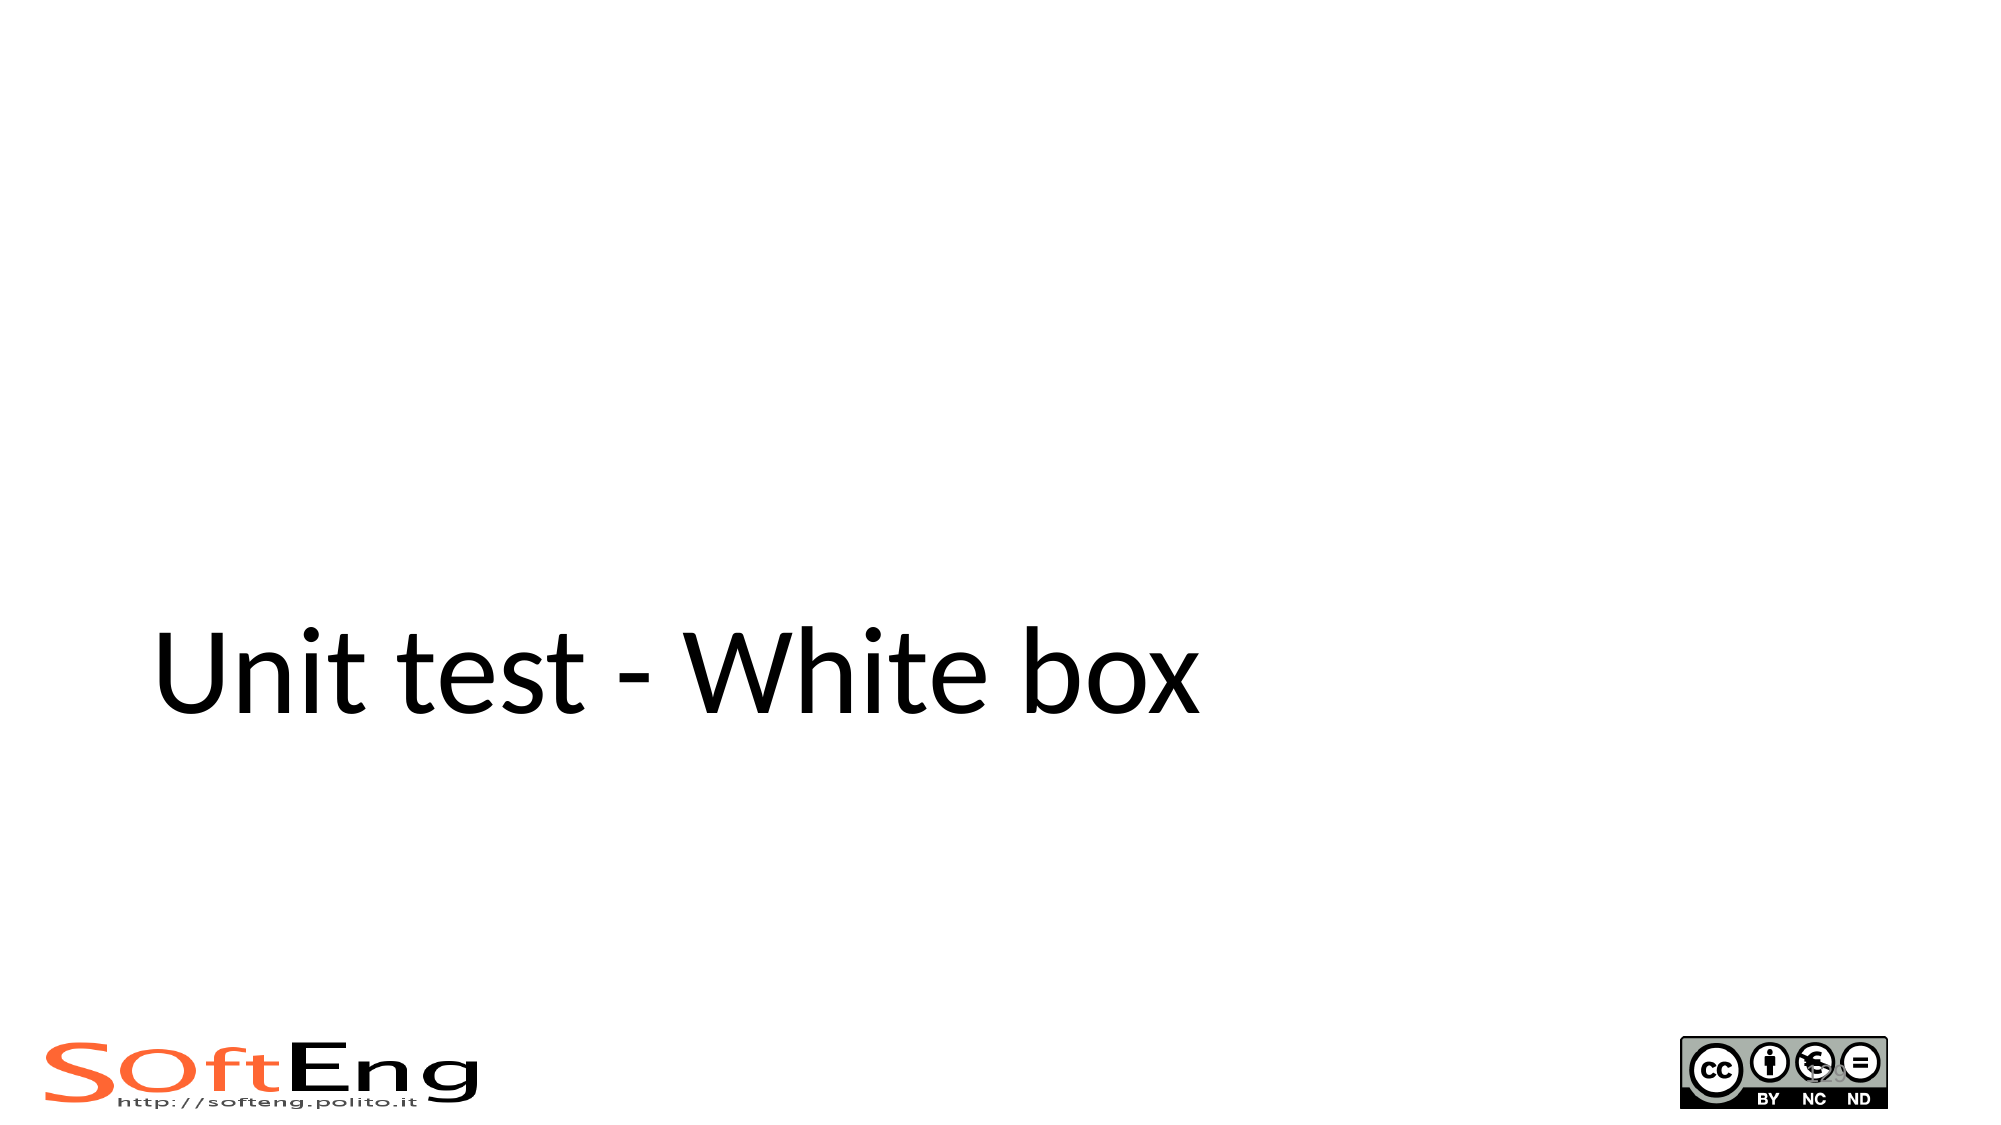

# Unit test - White box

129